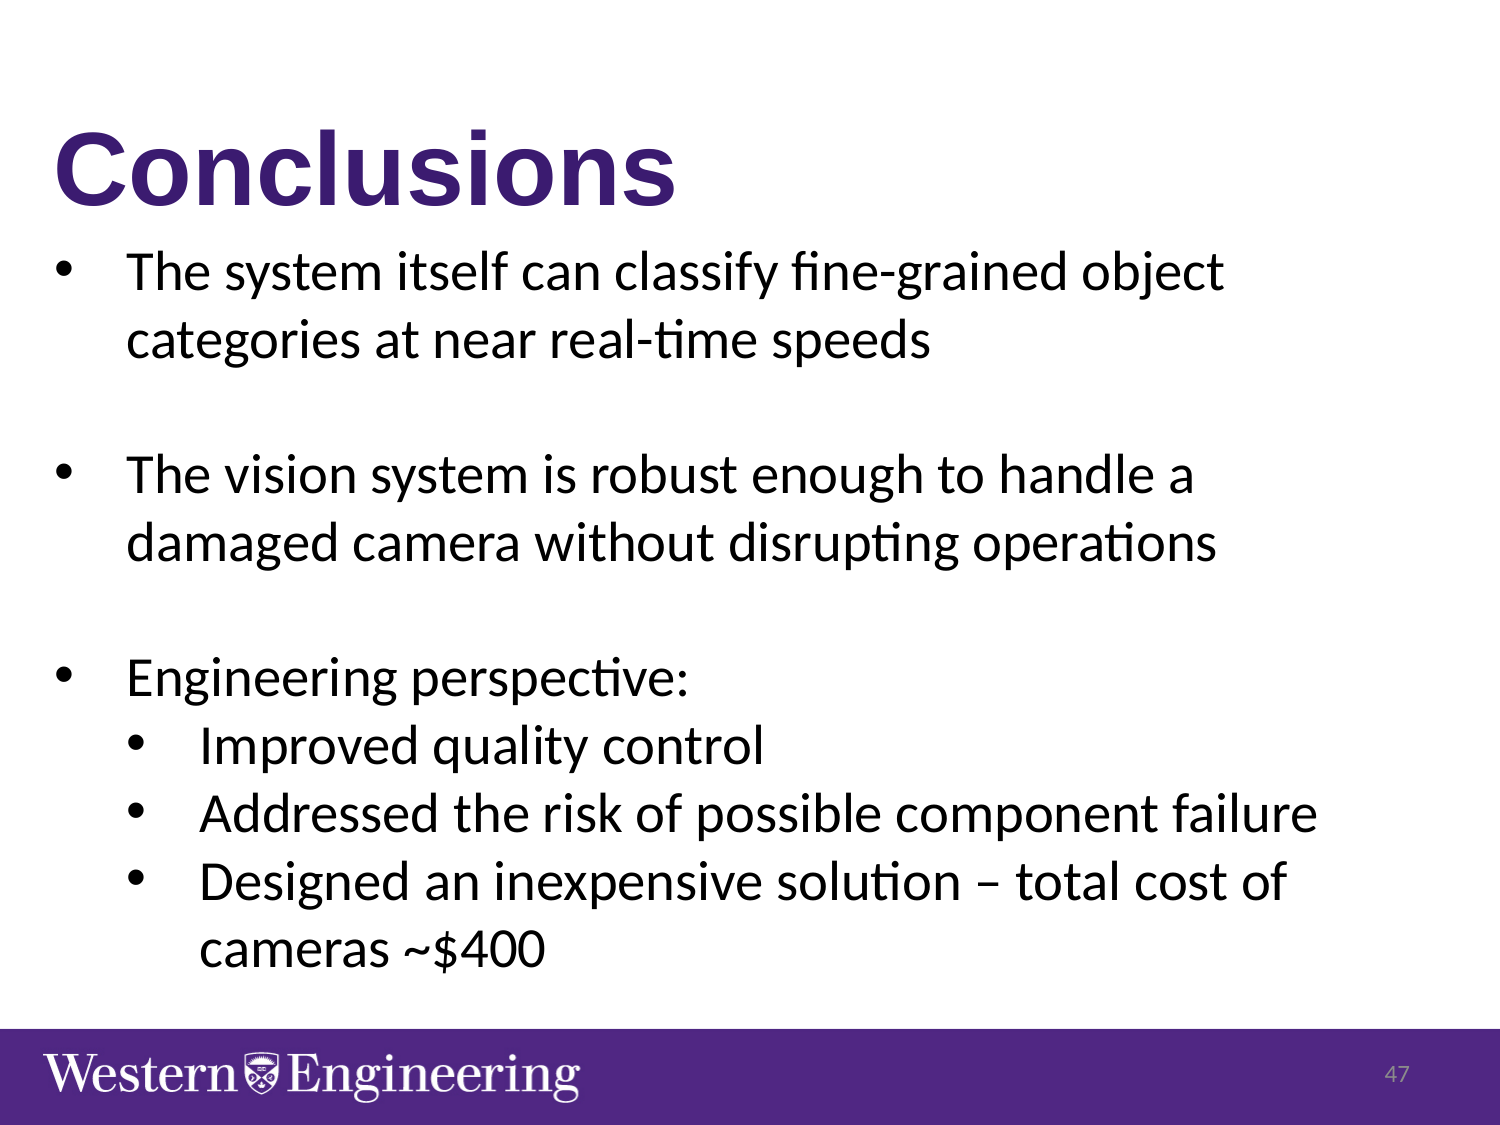

Conclusions

The system itself can classify fine-grained object categories at near real-time speeds

The vision system is robust enough to handle a damaged camera without disrupting operations

Engineering perspective:
Improved quality control
Addressed the risk of possible component failure
Designed an inexpensive solution – total cost of cameras ~$400

47